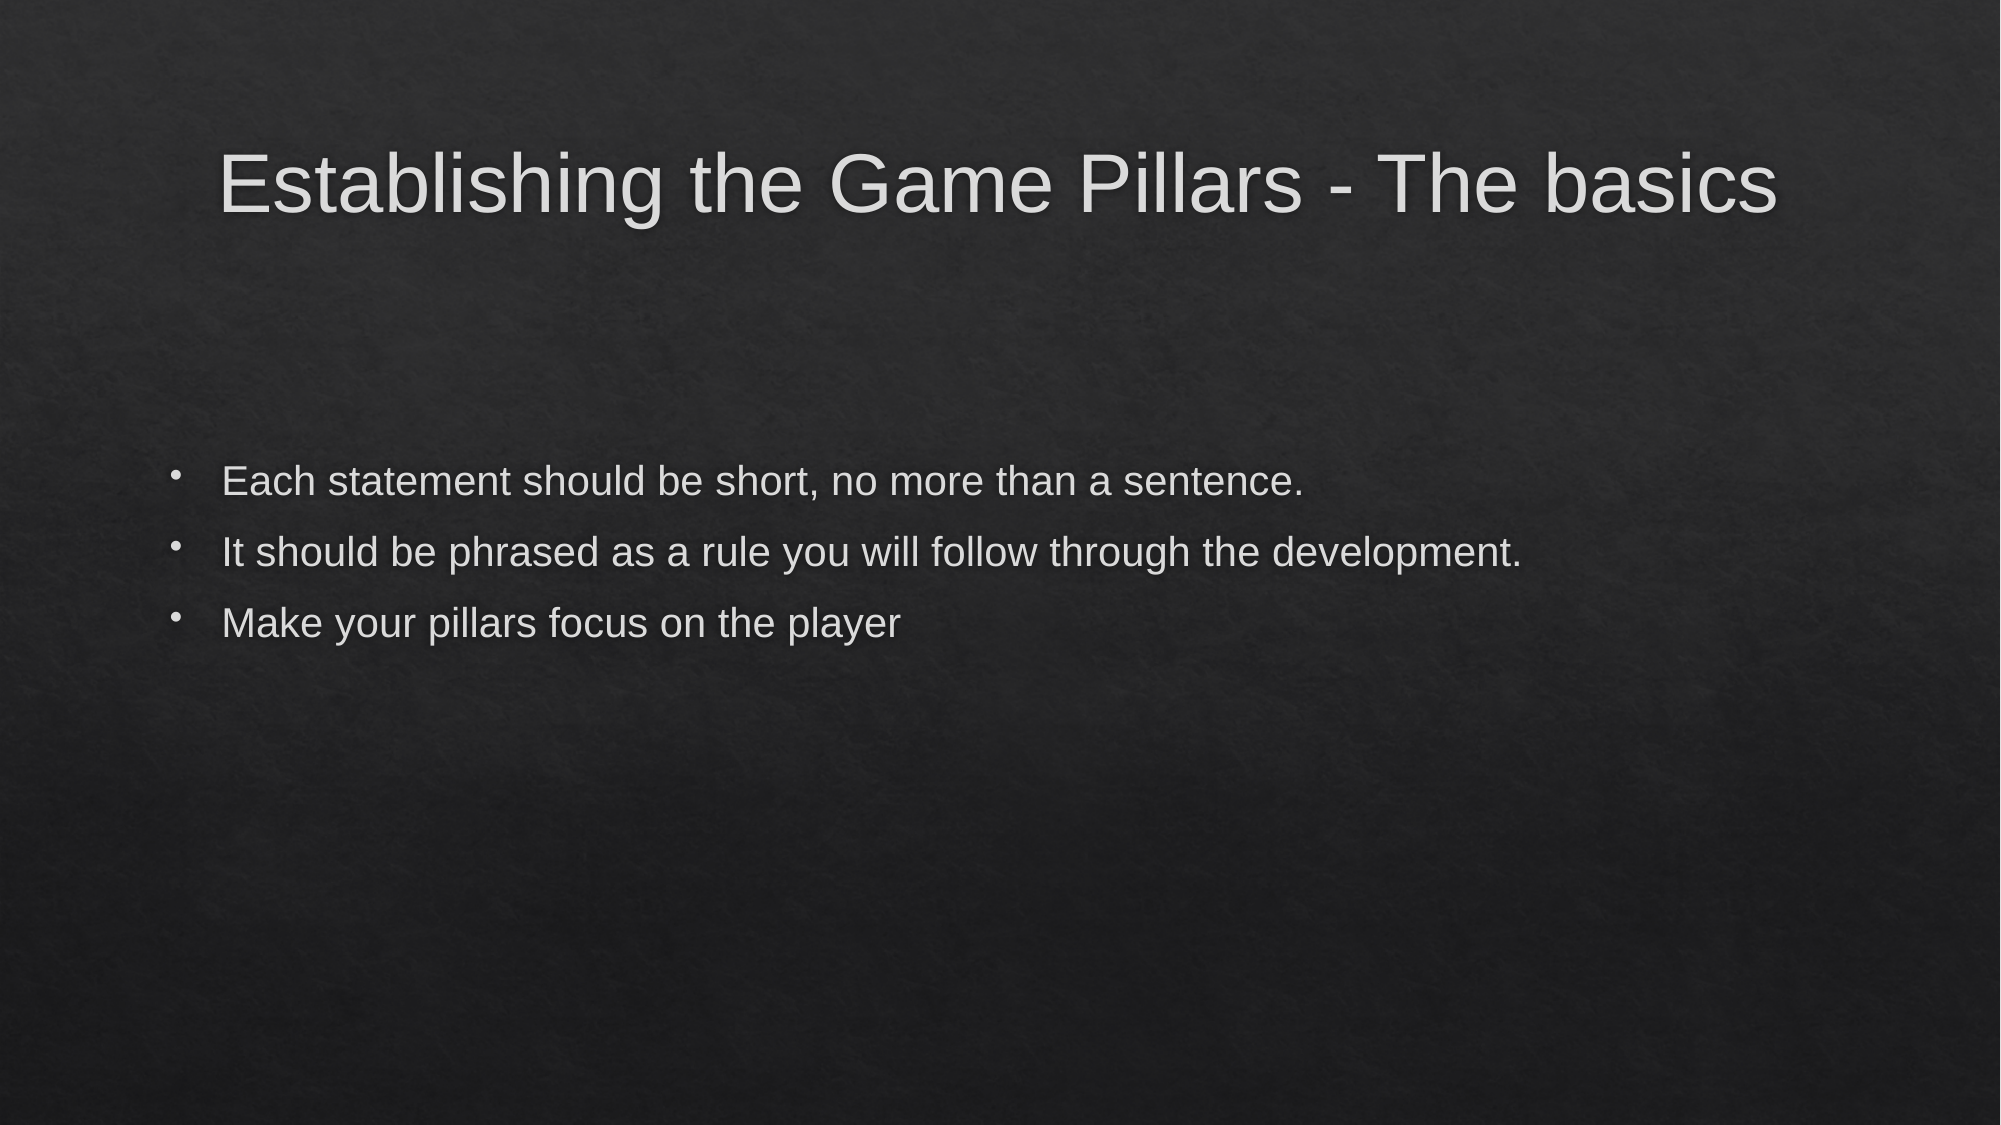

# Establishing the Game Pillars - The basics
Each statement should be short, no more than a sentence.
It should be phrased as a rule you will follow through the development.
Make your pillars focus on the player